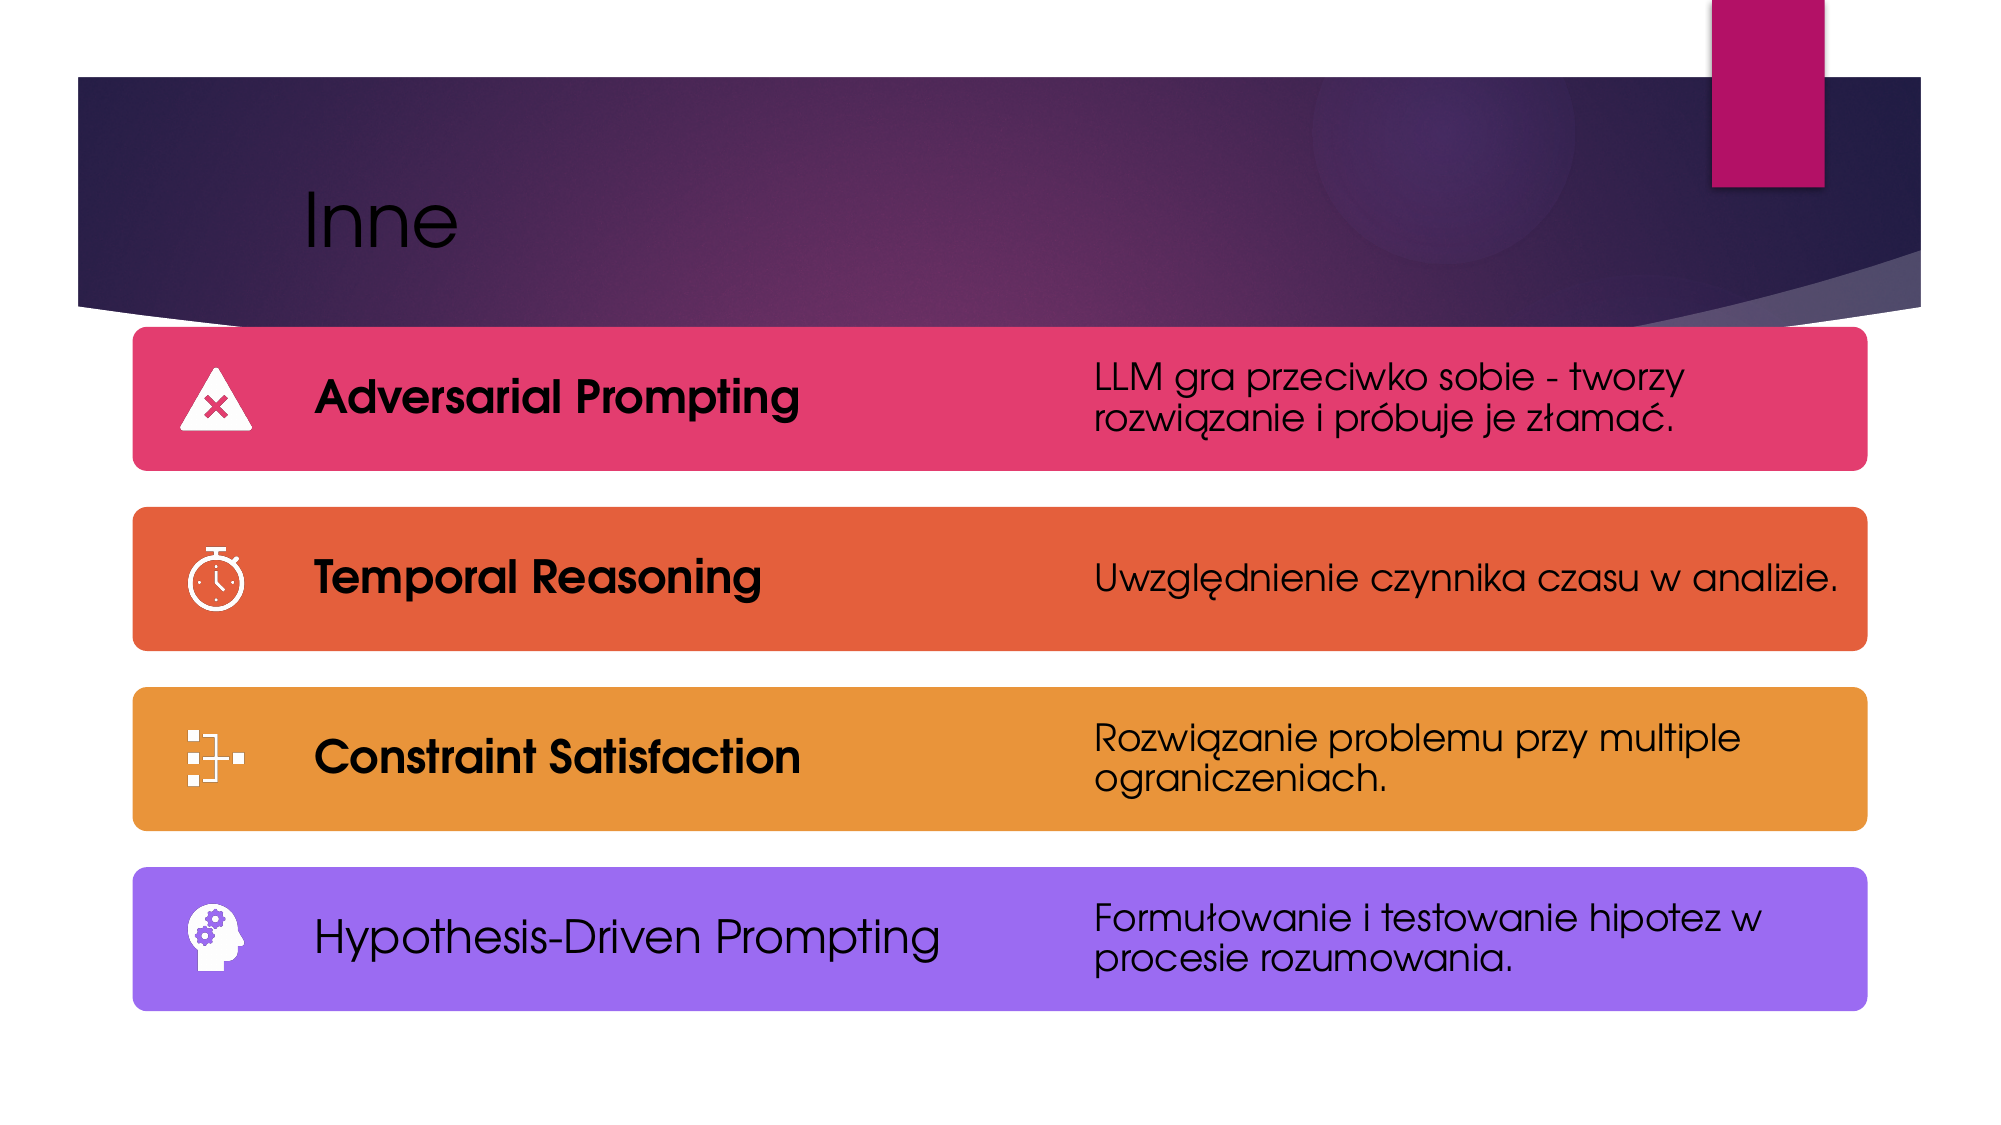

# Inne
Adversarial Prompting
LLM gra przeciwko sobie - tworzy rozwiązanie i próbuje je złamać.
Temporal Reasoning
Uwzględnienie czynnika czasu w analizie.
Constraint Satisfaction
Rozwiązanie problemu przy multiple ograniczeniach.
Hypothesis-Driven Prompting
Formułowanie i testowanie hipotez w procesie rozumowania.